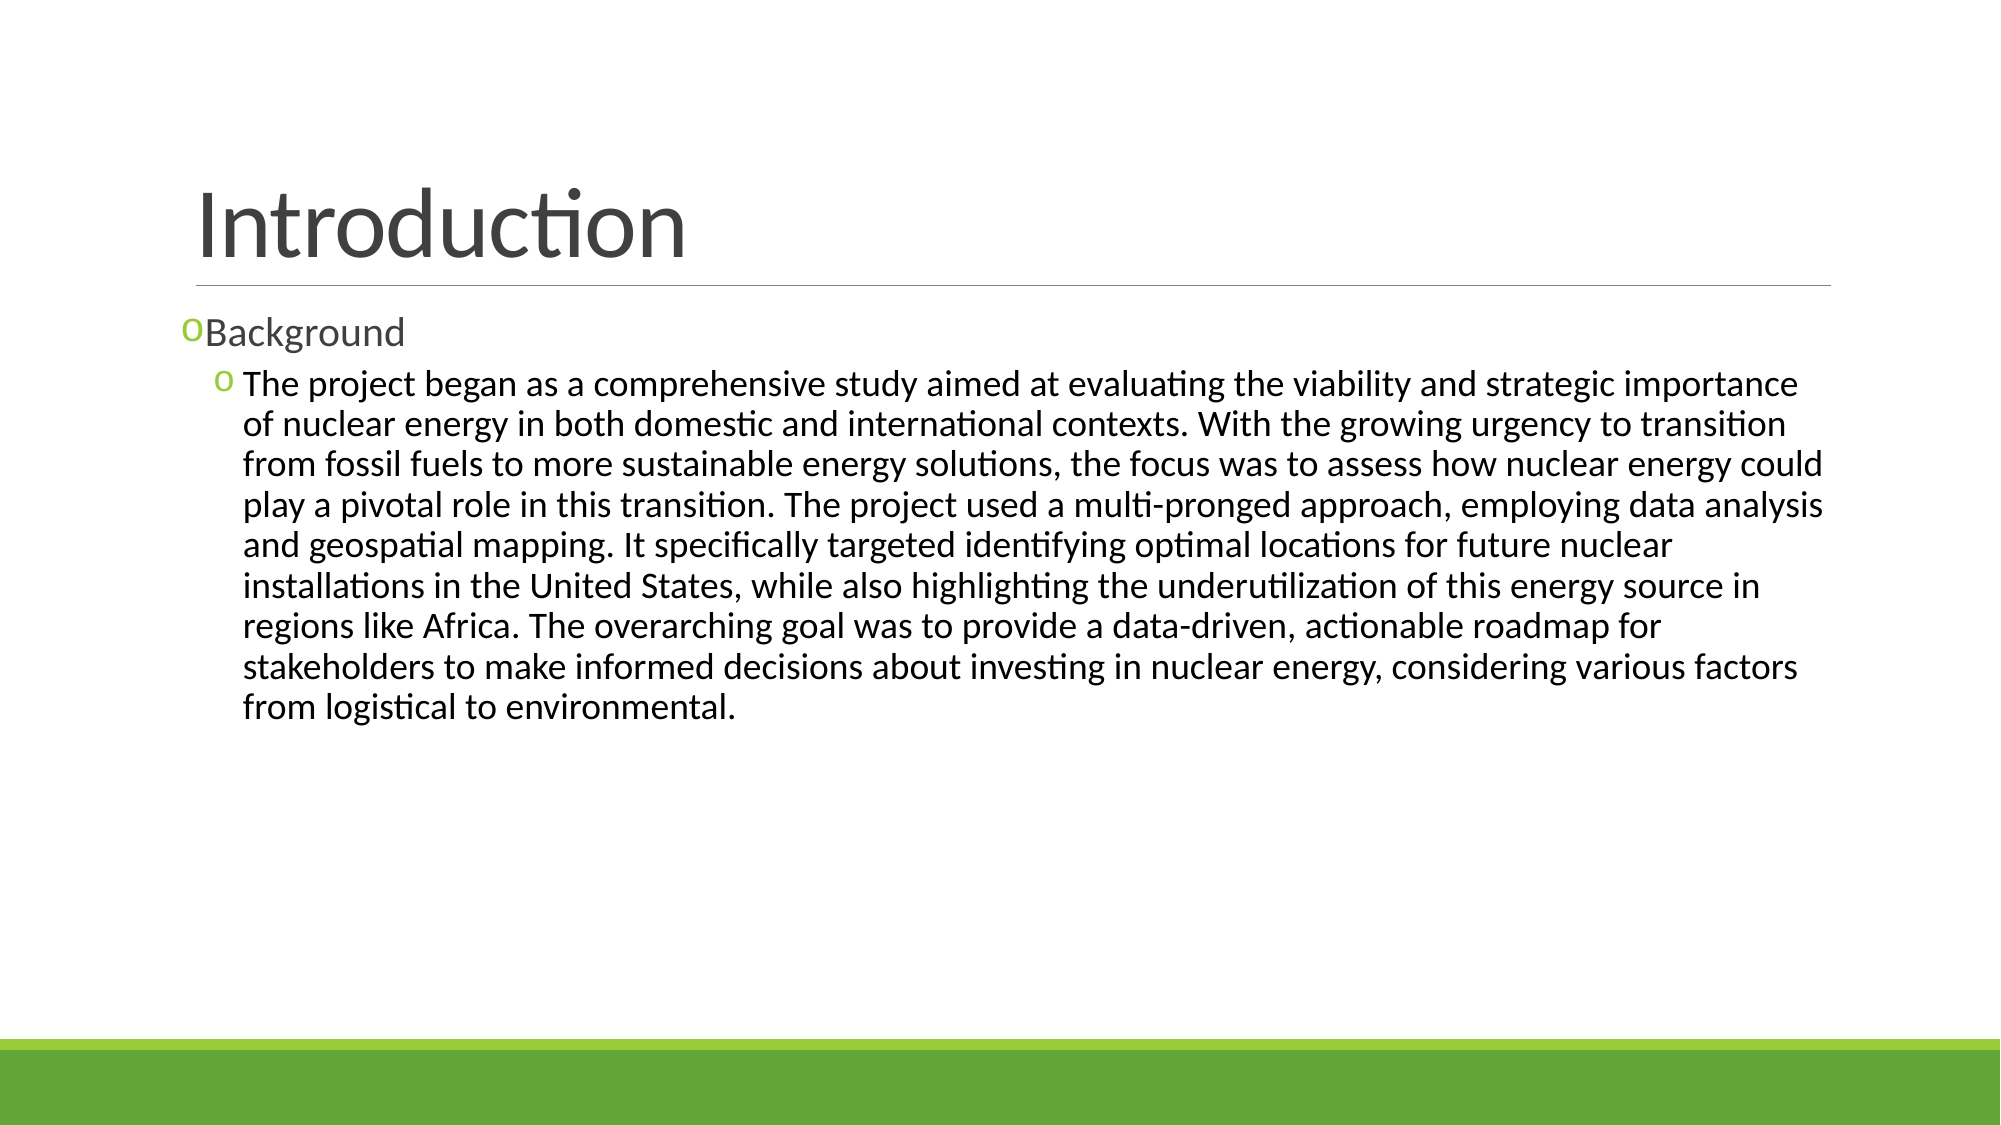

# Introduction
Background
The project began as a comprehensive study aimed at evaluating the viability and strategic importance of nuclear energy in both domestic and international contexts. With the growing urgency to transition from fossil fuels to more sustainable energy solutions, the focus was to assess how nuclear energy could play a pivotal role in this transition. The project used a multi-pronged approach, employing data analysis and geospatial mapping. It specifically targeted identifying optimal locations for future nuclear installations in the United States, while also highlighting the underutilization of this energy source in regions like Africa. The overarching goal was to provide a data-driven, actionable roadmap for stakeholders to make informed decisions about investing in nuclear energy, considering various factors from logistical to environmental.